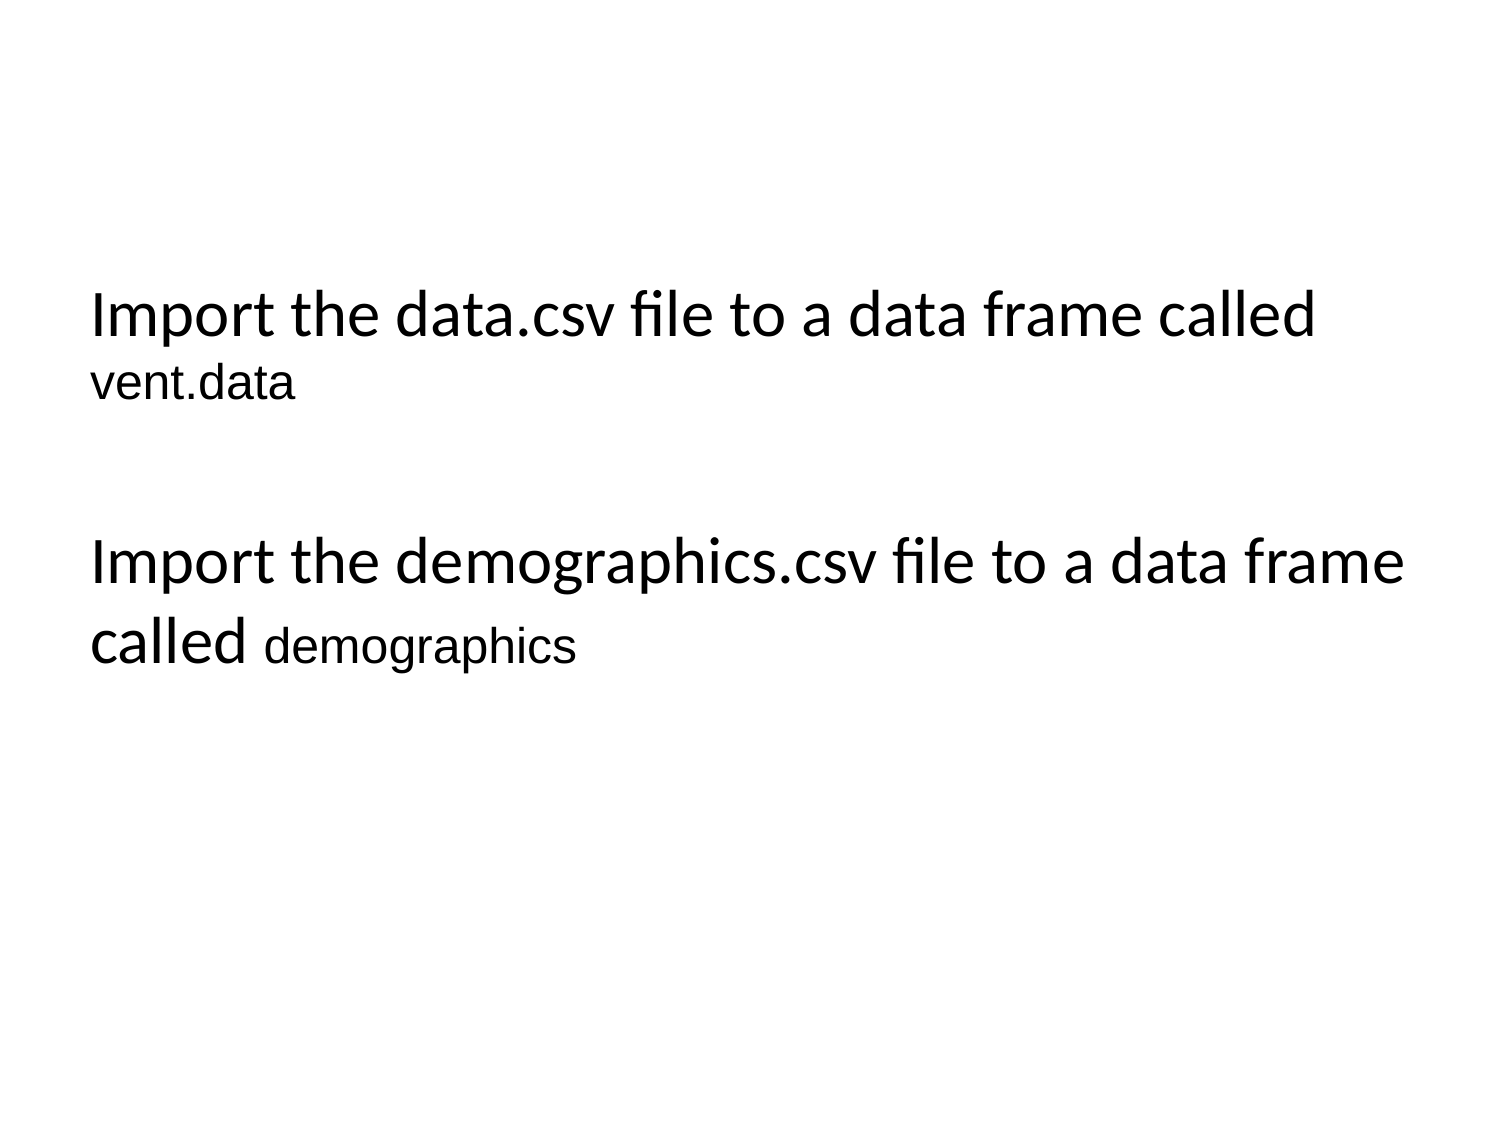

#
Import the data.csv file to a data frame called vent.data

Import the demographics.csv file to a data frame called demographics